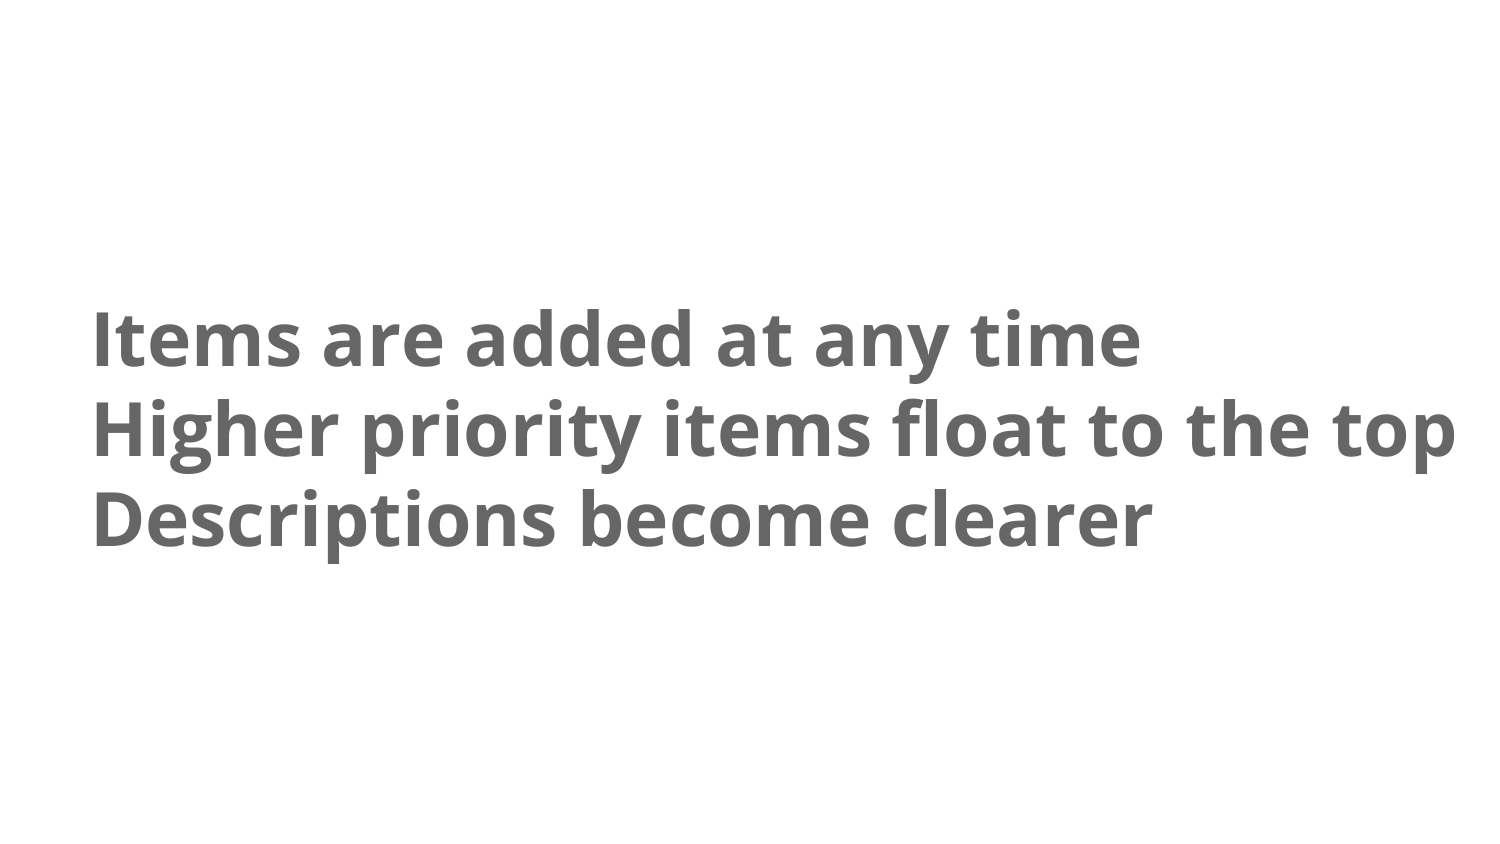

# Items are added at any time
Higher priority items float to the top
Descriptions become clearer